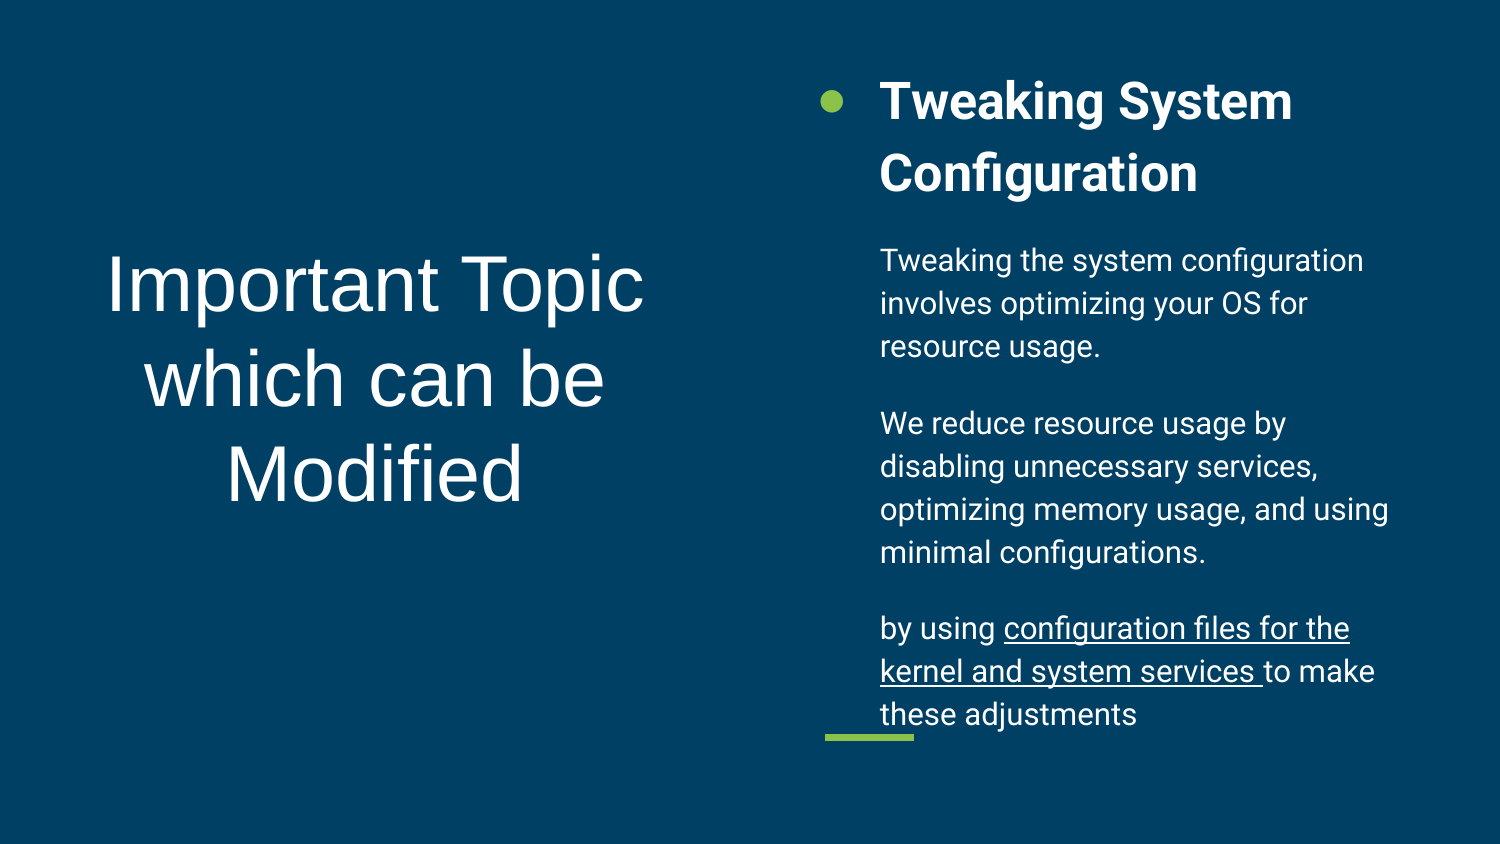

Tweaking System Configuration
Tweaking the system configuration involves optimizing your OS for resource usage.
We reduce resource usage by disabling unnecessary services, optimizing memory usage, and using minimal configurations.
by using configuration files for the kernel and system services to make these adjustments

# Important Topic which can be Modified